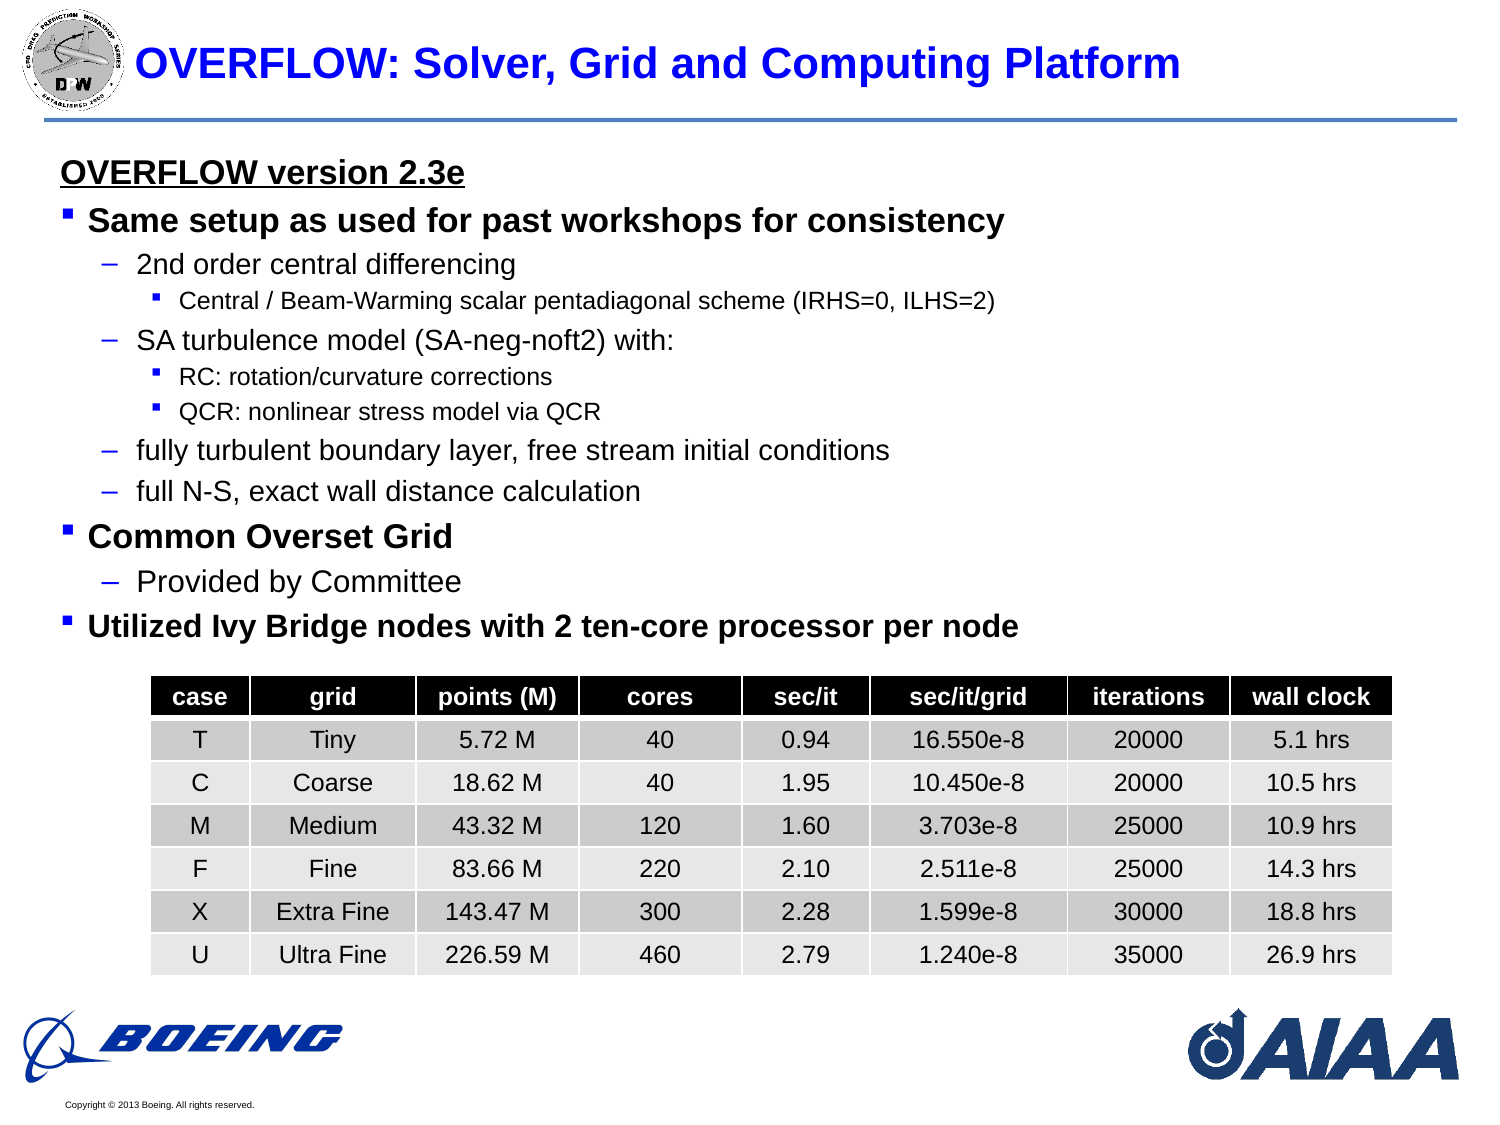

# OVERFLOW: Solver, Grid and Computing Platform
OVERFLOW version 2.3e
Same setup as used for past workshops for consistency
2nd order central differencing
Central / Beam-Warming scalar pentadiagonal scheme (IRHS=0, ILHS=2)
SA turbulence model (SA-neg-noft2) with:
RC: rotation/curvature corrections
QCR: nonlinear stress model via QCR
fully turbulent boundary layer, free stream initial conditions
full N-S, exact wall distance calculation
Common Overset Grid
Provided by Committee
Utilized Ivy Bridge nodes with 2 ten-core processor per node
| case | grid | points (M) | cores | sec/it | sec/it/grid | iterations | wall clock |
| --- | --- | --- | --- | --- | --- | --- | --- |
| T | Tiny | 5.72 M | 40 | 0.94 | 16.550e-8 | 20000 | 5.1 hrs |
| C | Coarse | 18.62 M | 40 | 1.95 | 10.450e-8 | 20000 | 10.5 hrs |
| M | Medium | 43.32 M | 120 | 1.60 | 3.703e-8 | 25000 | 10.9 hrs |
| F | Fine | 83.66 M | 220 | 2.10 | 2.511e-8 | 25000 | 14.3 hrs |
| X | Extra Fine | 143.47 M | 300 | 2.28 | 1.599e-8 | 30000 | 18.8 hrs |
| U | Ultra Fine | 226.59 M | 460 | 2.79 | 1.240e-8 | 35000 | 26.9 hrs |